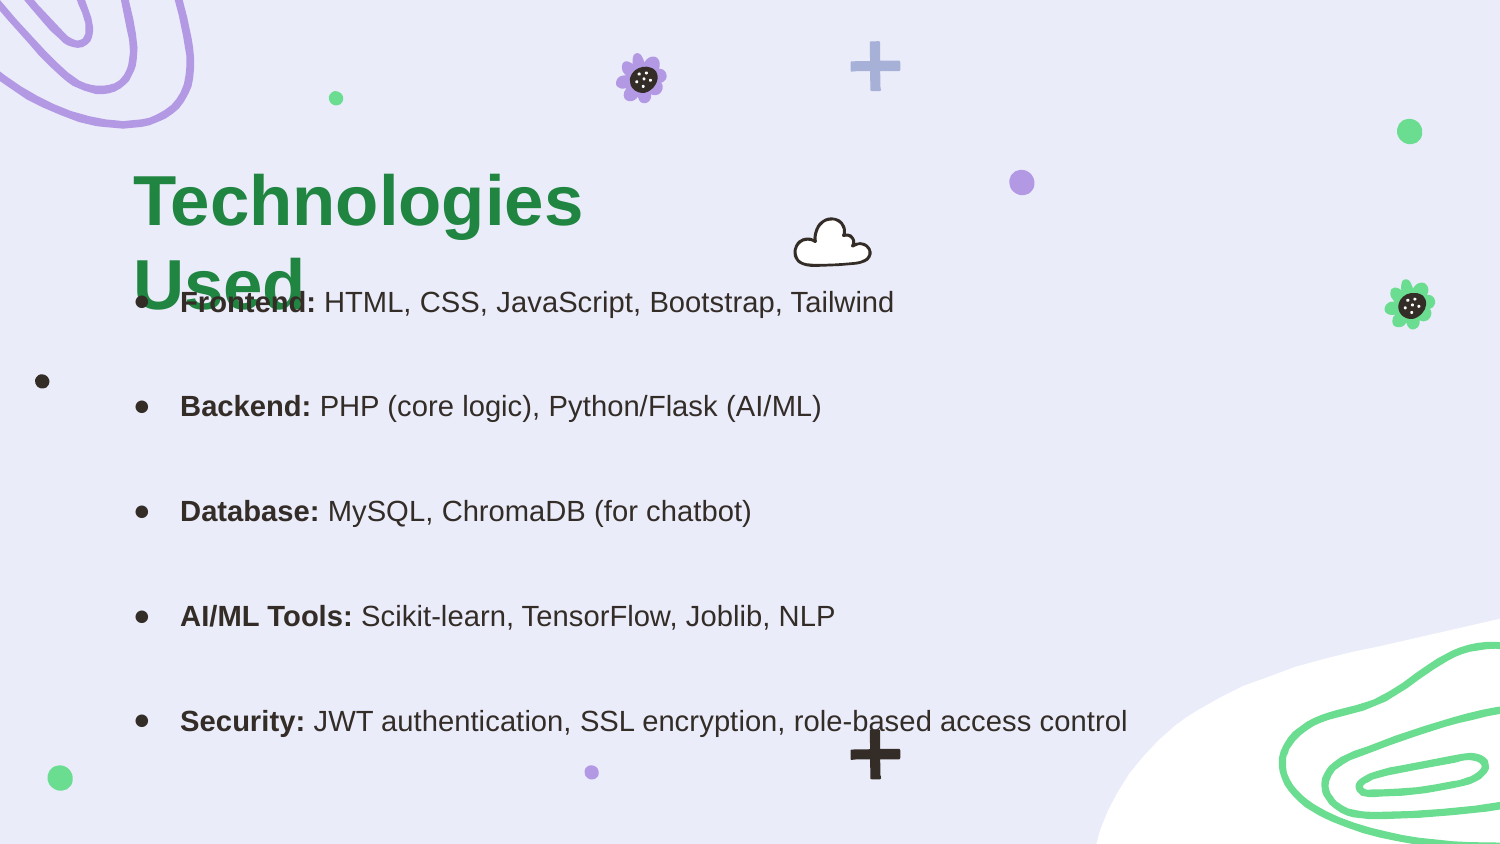

# Technologies Used
Frontend: HTML, CSS, JavaScript, Bootstrap, Tailwind

Backend: PHP (core logic), Python/Flask (AI/ML)

Database: MySQL, ChromaDB (for chatbot)

AI/ML Tools: Scikit-learn, TensorFlow, Joblib, NLP

Security: JWT authentication, SSL encryption, role-based access control